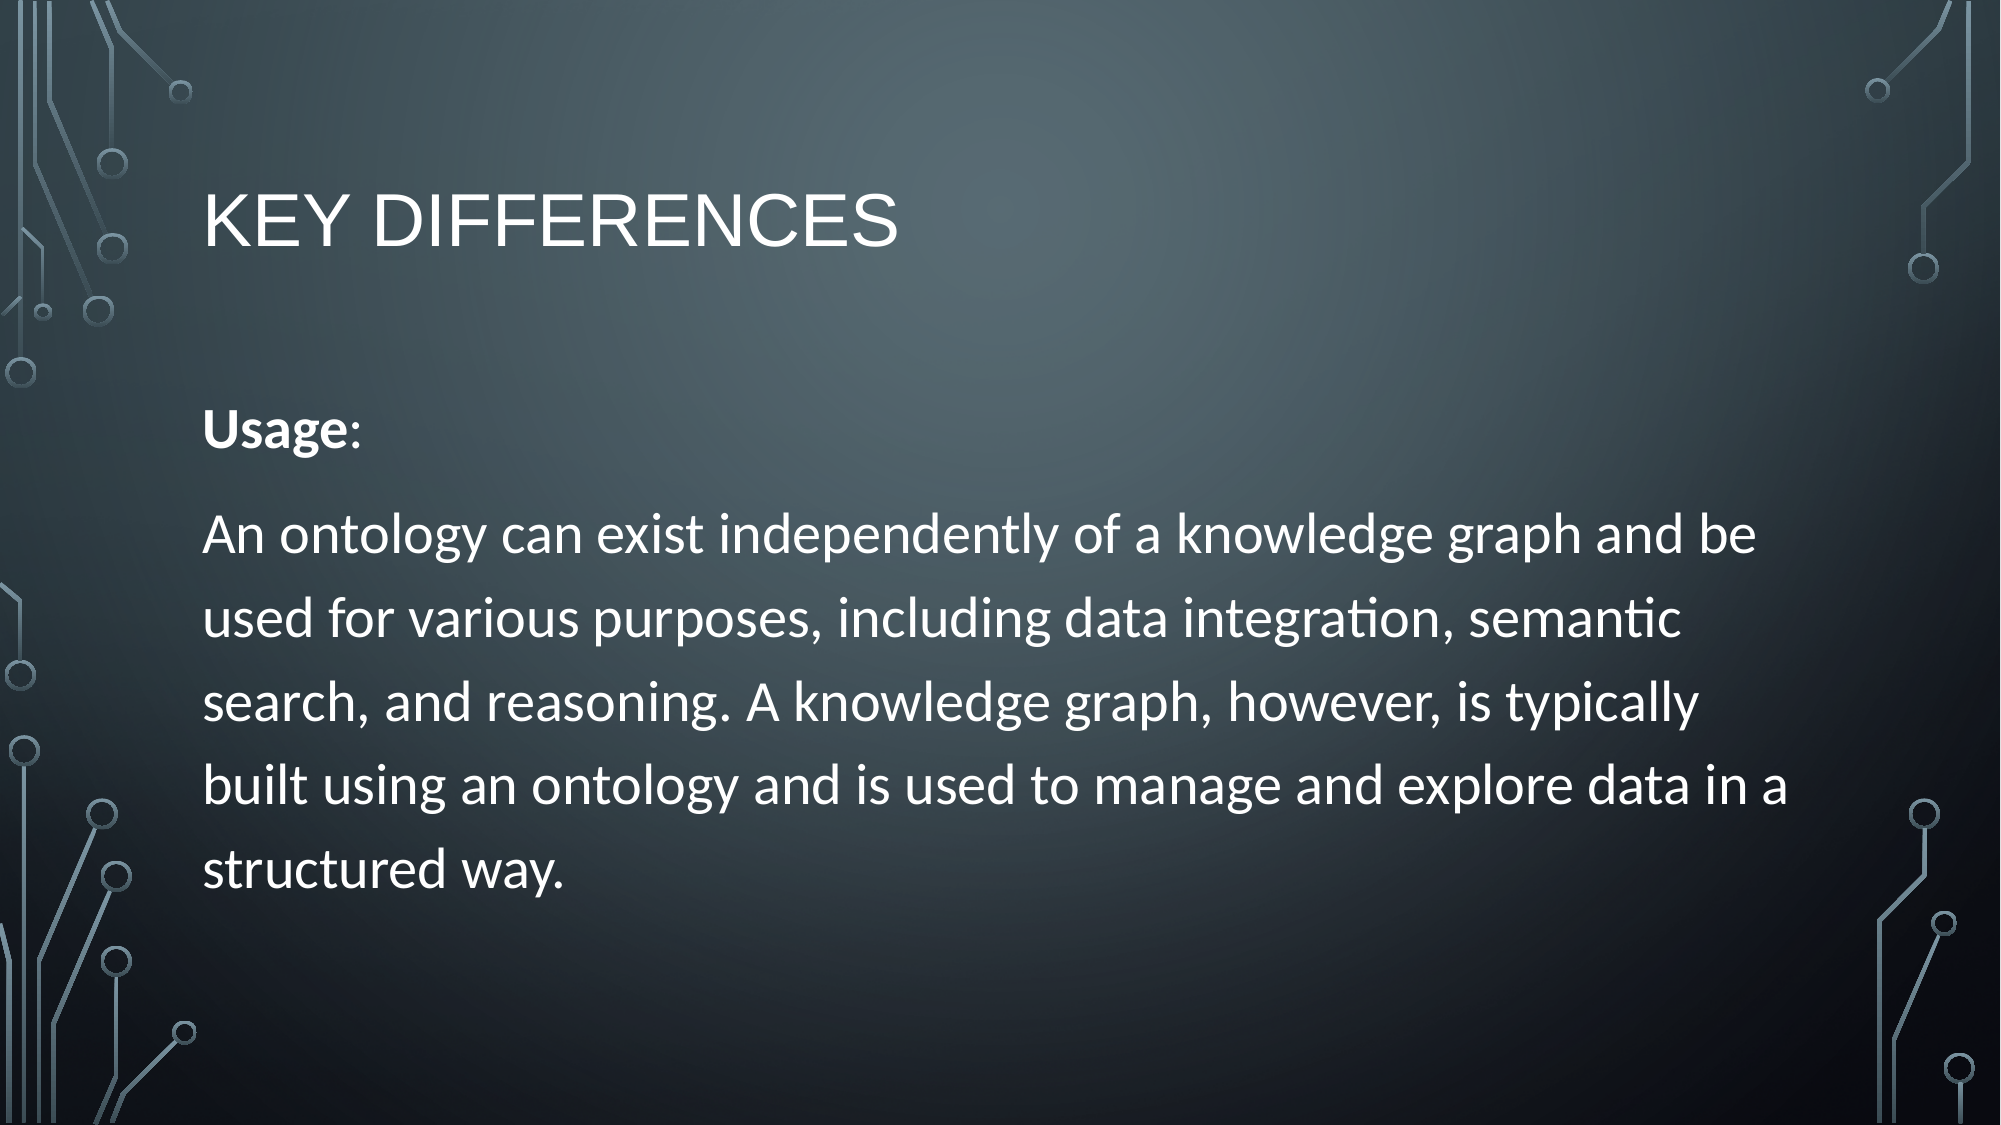

# Key Differences
Usage:
An ontology can exist independently of a knowledge graph and be used for various purposes, including data integration, semantic search, and reasoning. A knowledge graph, however, is typically built using an ontology and is used to manage and explore data in a structured way.